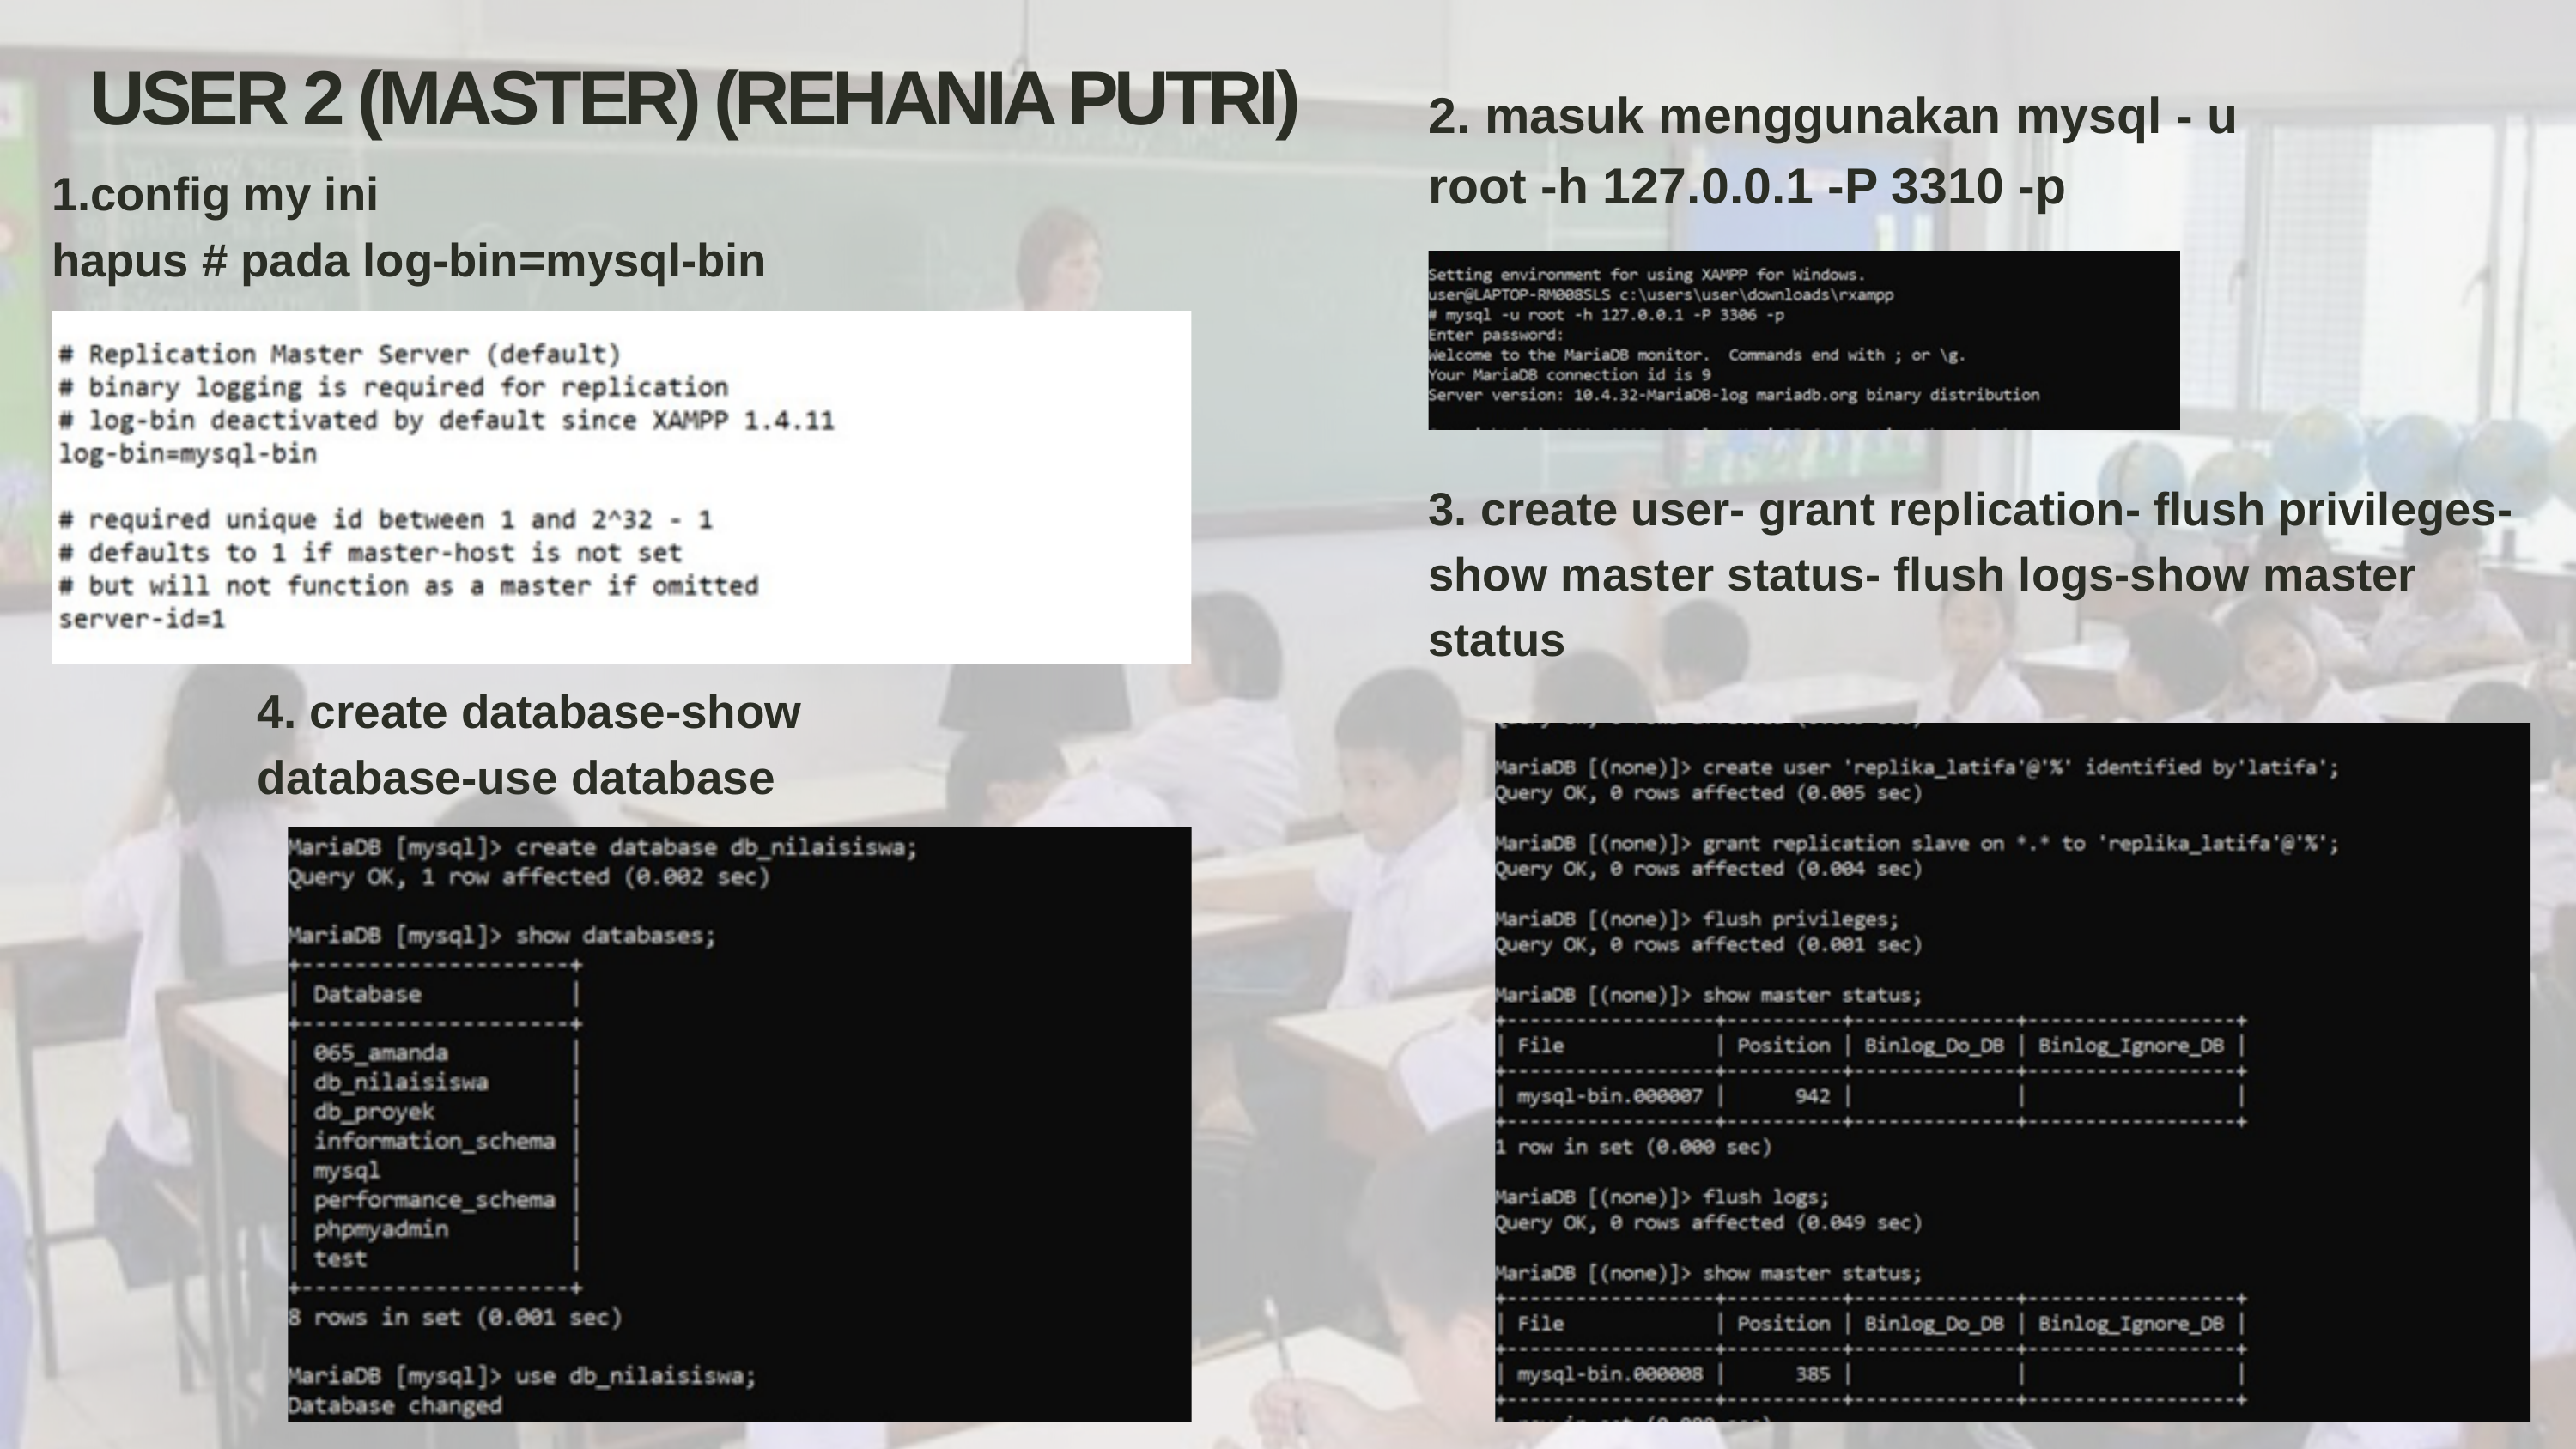

USER 2 (MASTER) (REHANIA PUTRI)
2. masuk menggunakan mysql - u root -h 127.0.0.1 -P 3310 -p
1.config my ini
hapus # pada log-bin=mysql-bin

3. create user- grant replication- flush privileges-show master status- flush logs-show master status
4. create database-show database-use database